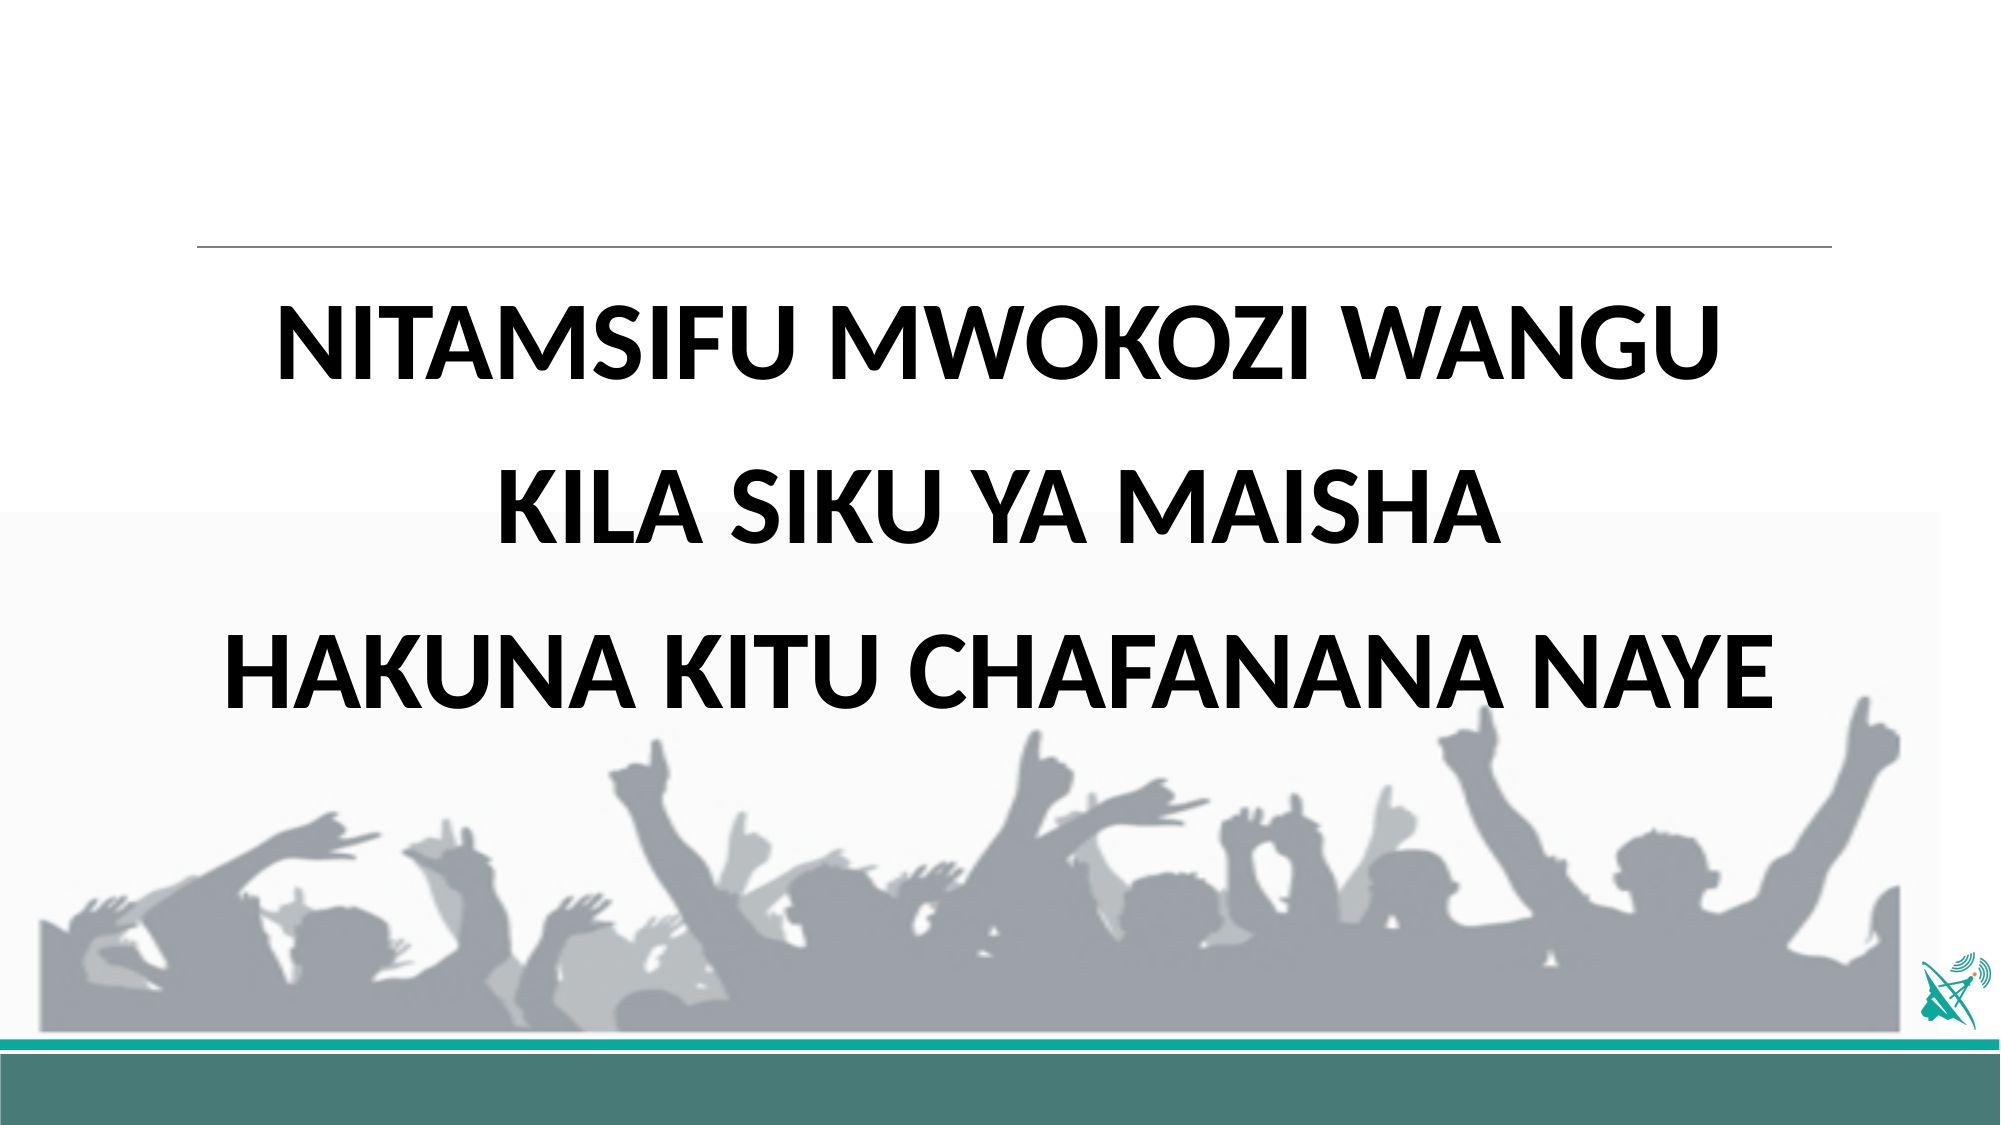

NITAMSIFU MWOKOZI WANGU
KILA SIKU YA MAISHA
HAKUNA KITU CHAFANANA NAYE